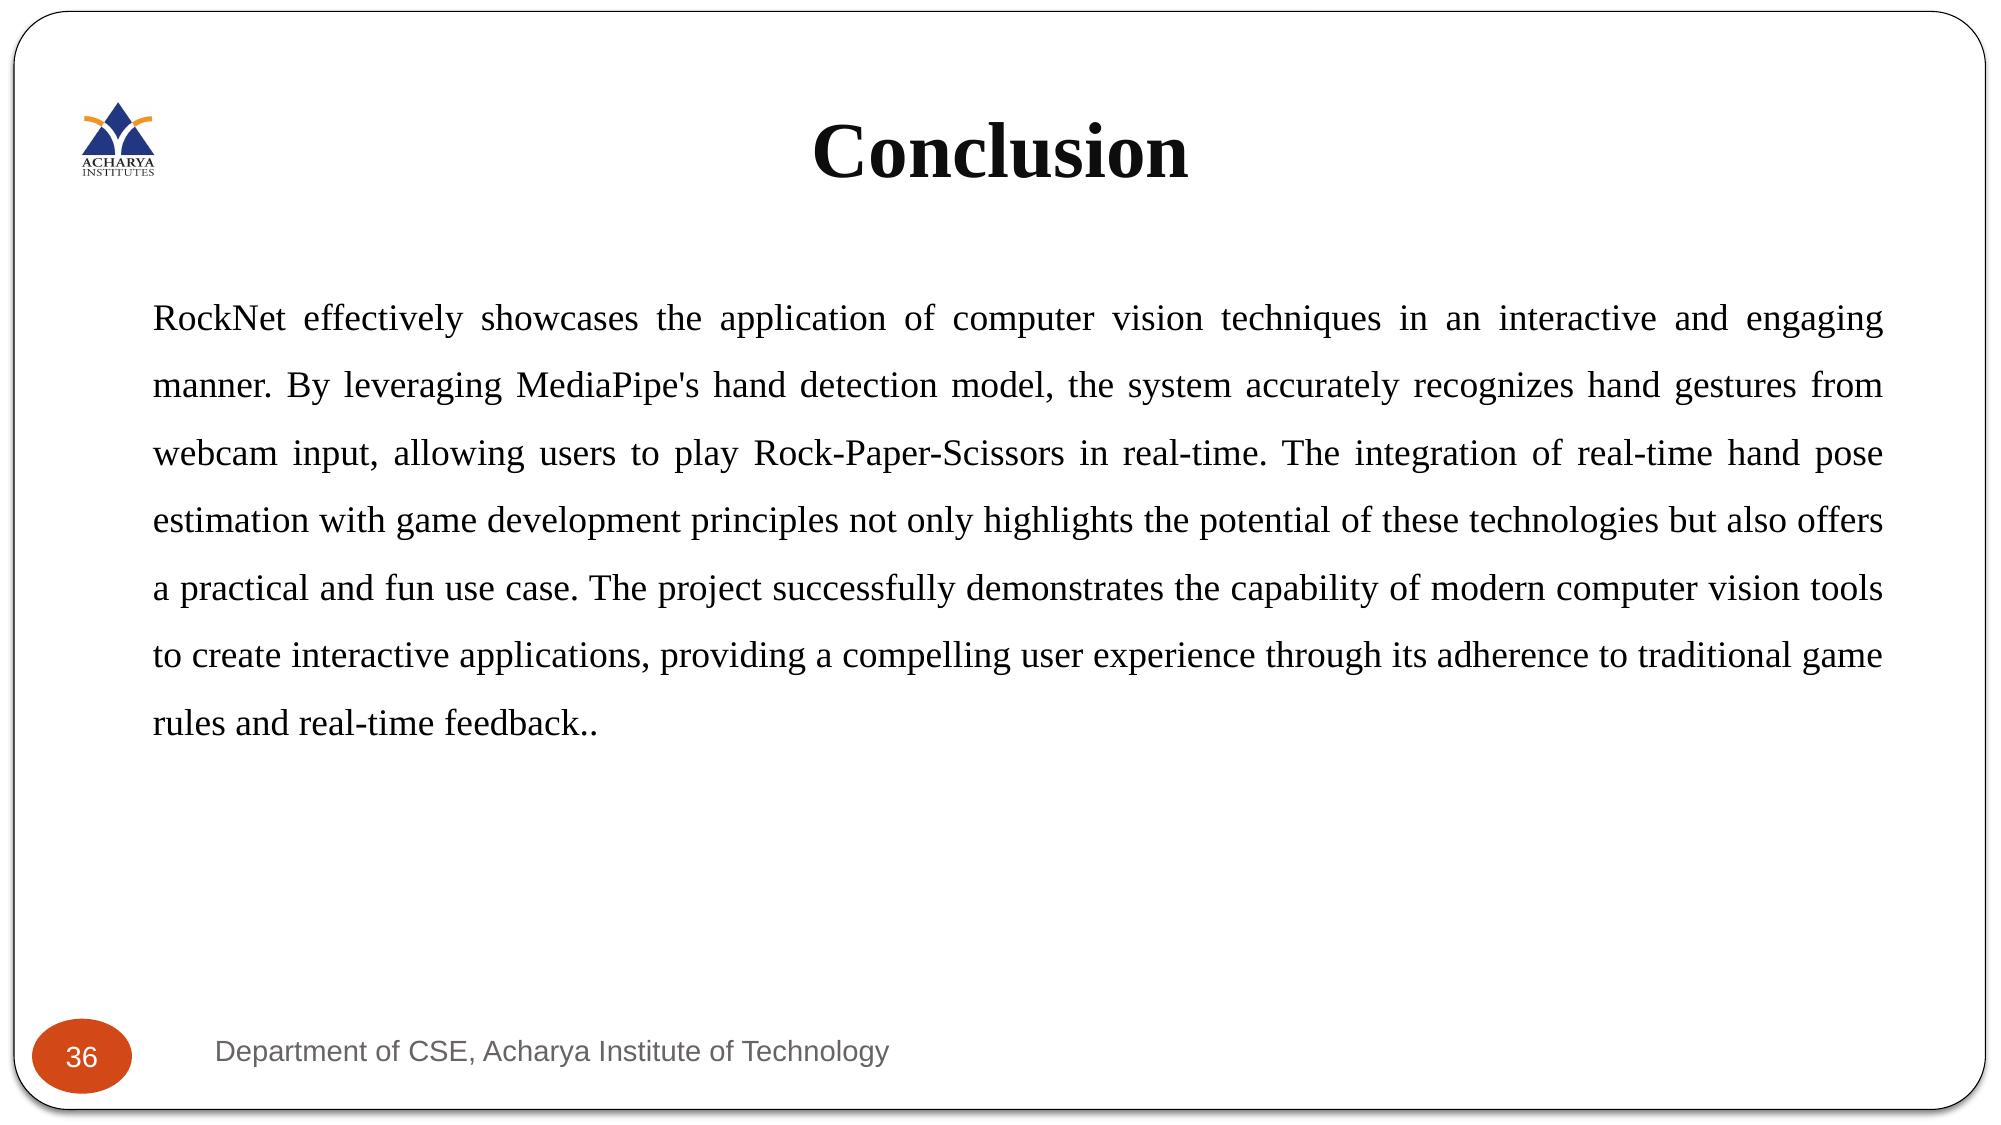

# Conclusion
RockNet effectively showcases the application of computer vision techniques in an interactive and engaging manner. By leveraging MediaPipe's hand detection model, the system accurately recognizes hand gestures from webcam input, allowing users to play Rock-Paper-Scissors in real-time. The integration of real-time hand pose estimation with game development principles not only highlights the potential of these technologies but also offers a practical and fun use case. The project successfully demonstrates the capability of modern computer vision tools to create interactive applications, providing a compelling user experience through its adherence to traditional game rules and real-time feedback..
Department of CSE, Acharya Institute of Technology
36